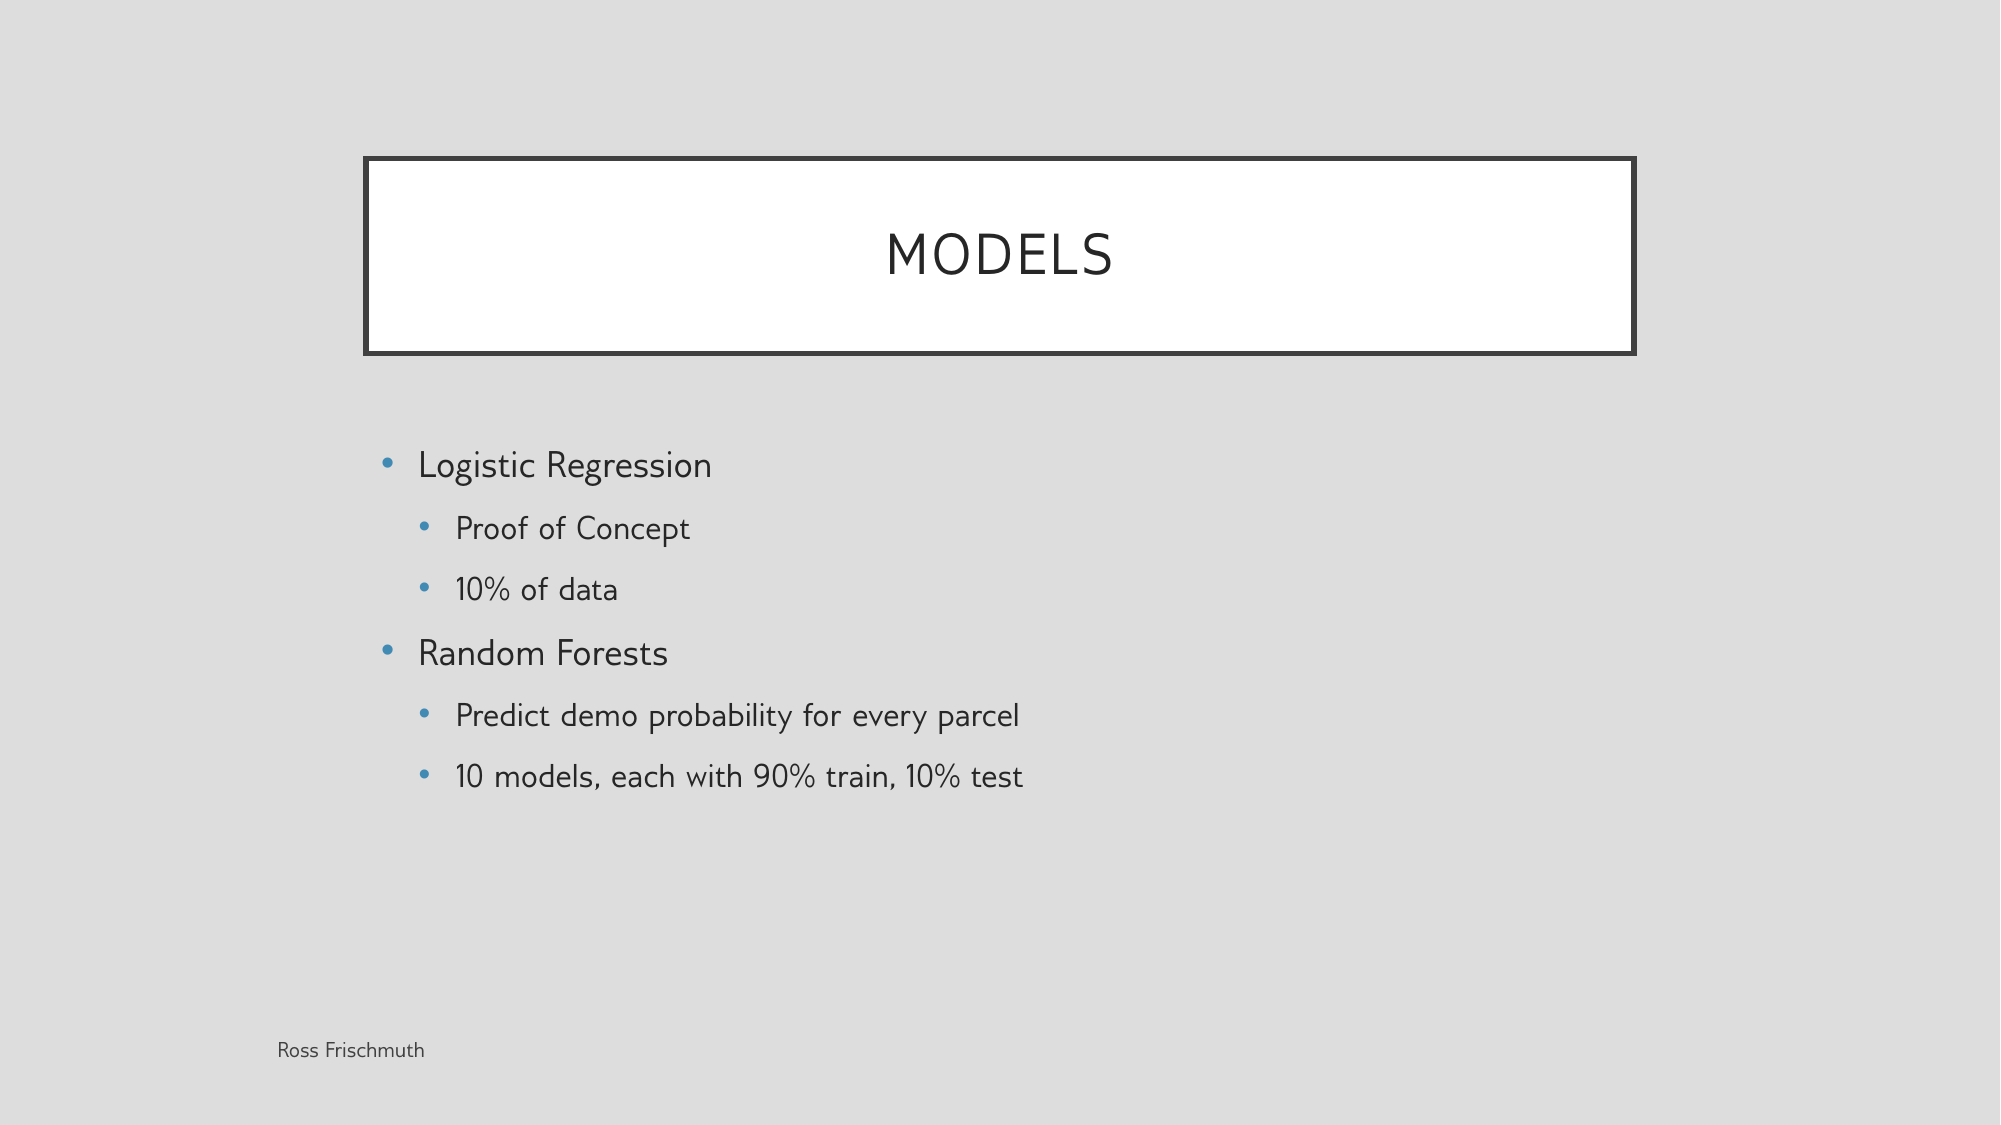

K-Fold Splits
10 Folds
predict 10% of parcels at a time on 90% of training data
Repeat 10 times to get predictions on all parcels
Random Forest
Memory overload on local machine
Logistic Regression (first model did 70/30 train/test)
Score with area under curve of ROC (receiver operating characteristic) curve
AUC = .507 – Really bad
# Models
Logistic Regression
Proof of Concept
10% of data
Random Forests
Predict demo probability for every parcel
10 models, each with 90% train, 10% test

Ross Frischmuth